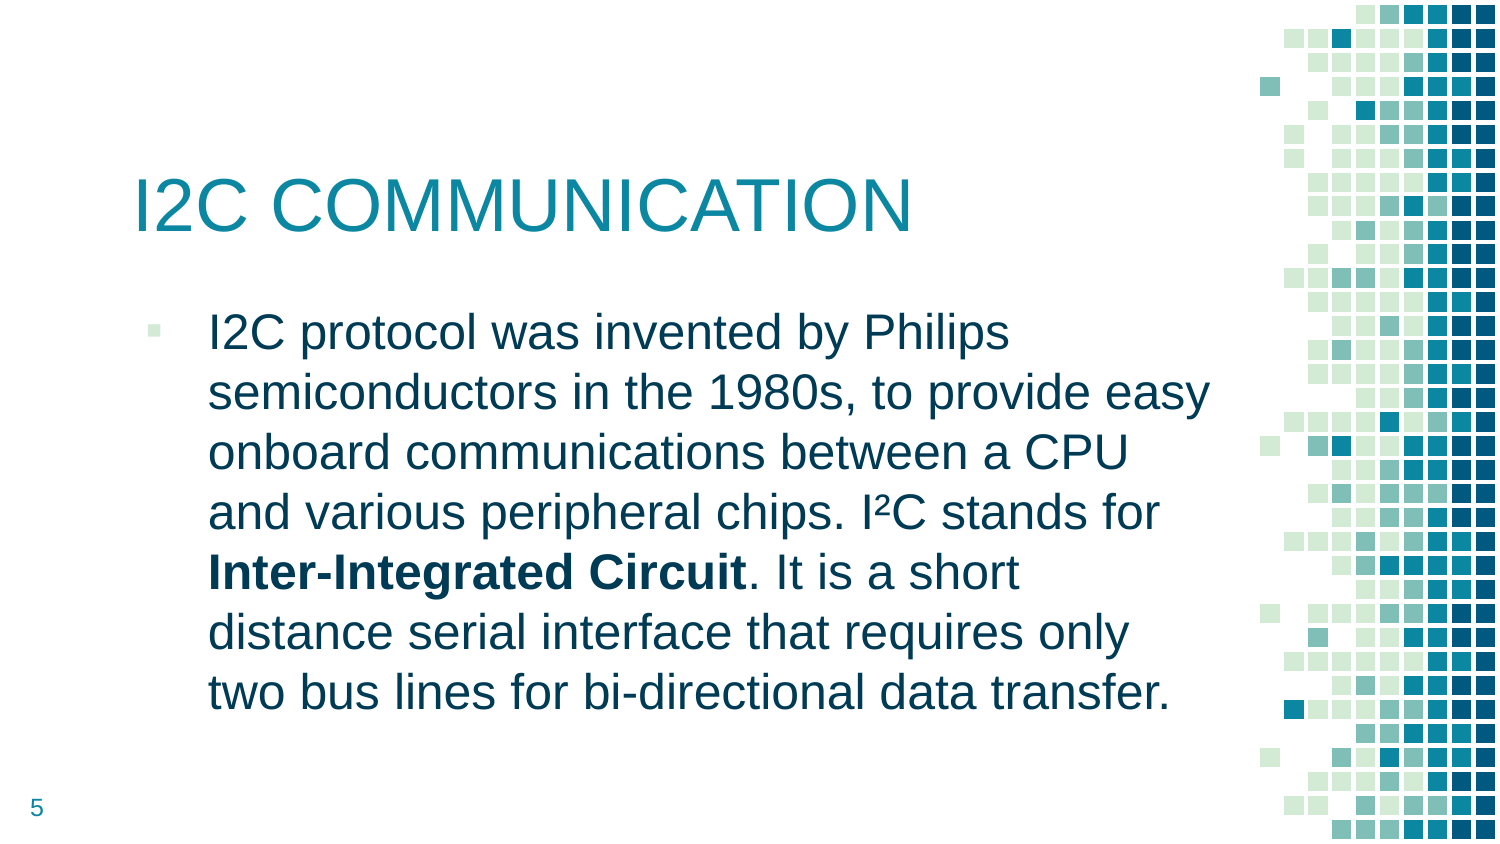

# I2C COMMUNICATION
I2C protocol was invented by Philips semiconductors in the 1980s, to provide easy onboard communications between a CPU and various peripheral chips. I²C stands for Inter-Integrated Circuit. It is a short distance serial interface that requires only two bus lines for bi-directional data transfer.

5